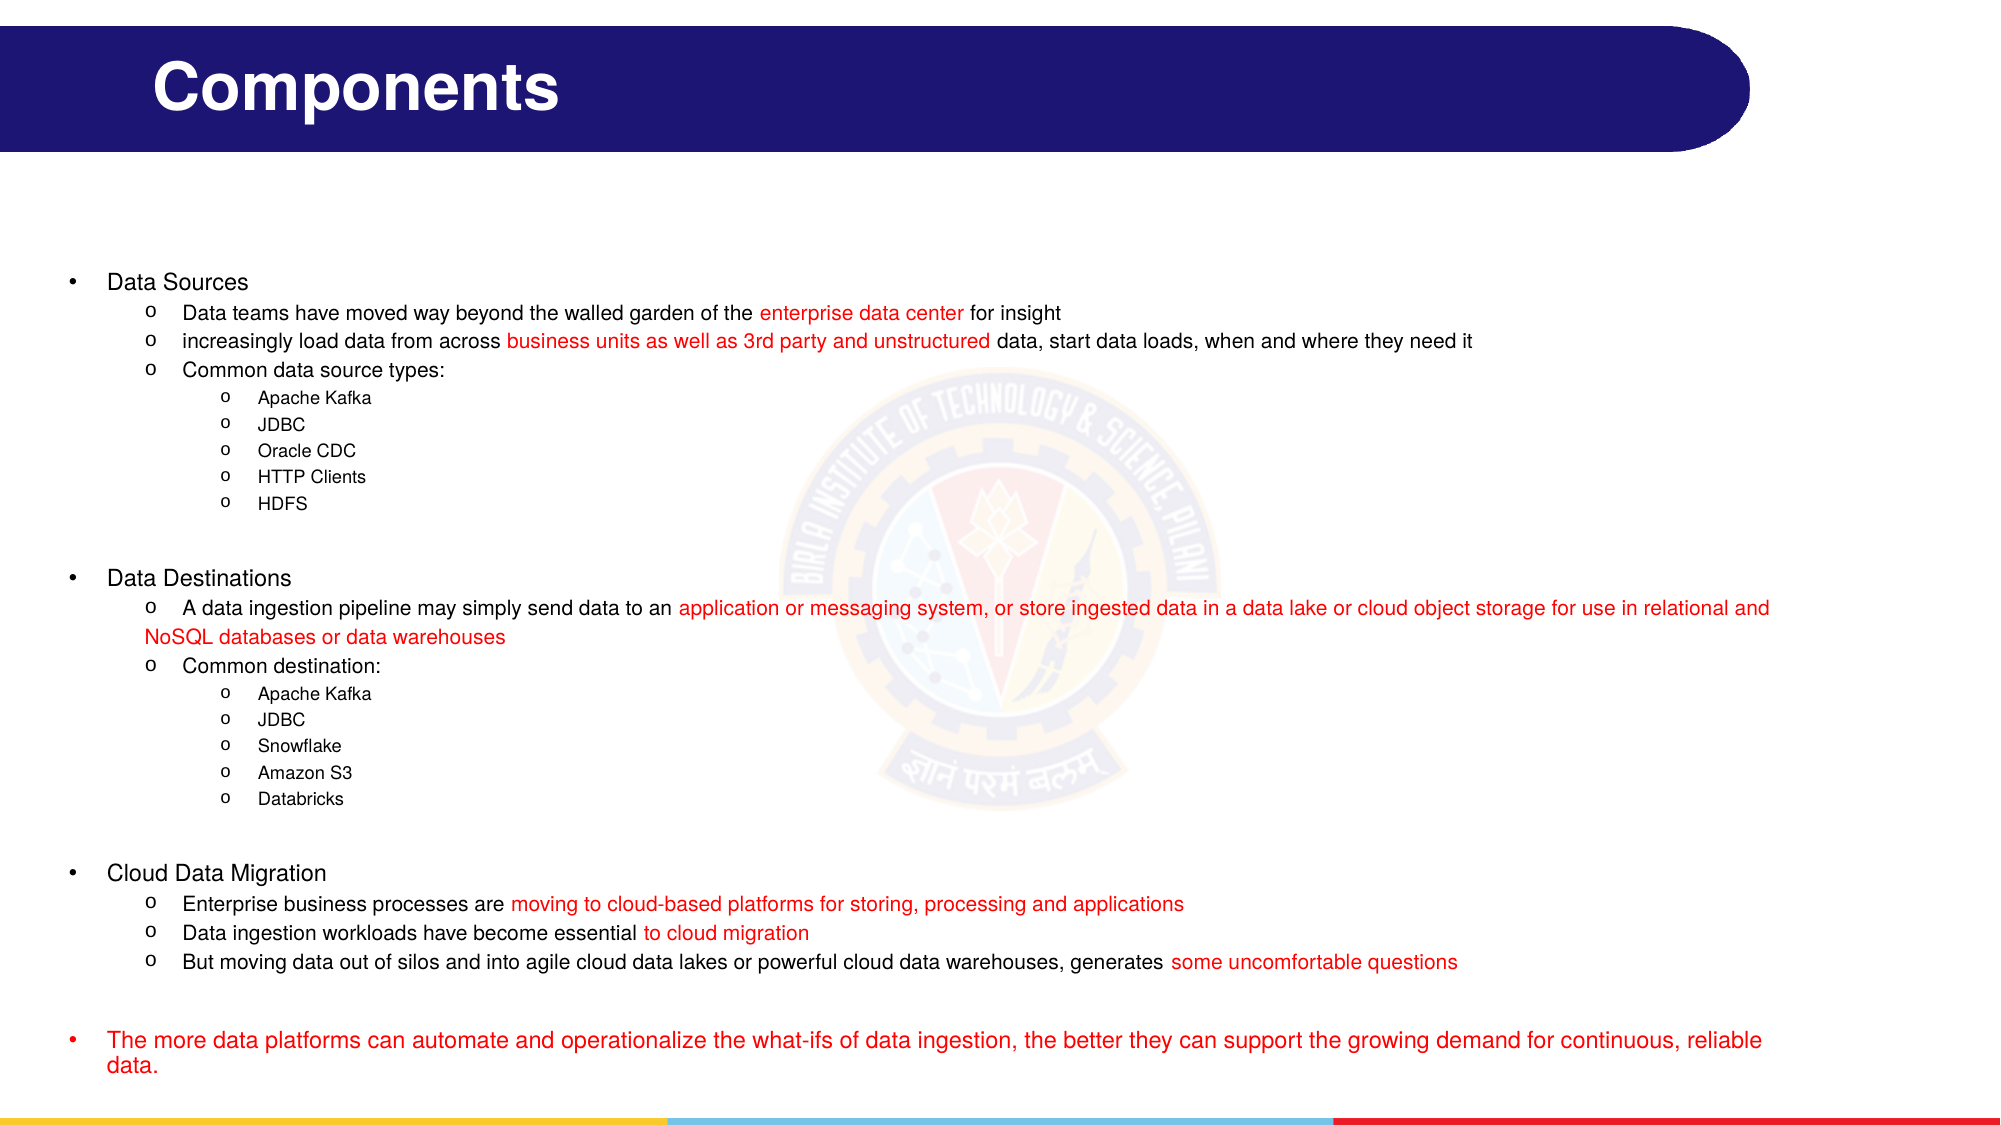

# Components

Data Sources
Data teams have moved way beyond the walled garden of the enterprise data center for insight
increasingly load data from across business units as well as 3rd party and unstructured data, start data loads, when and where they need it
Common data source types:
Apache Kafka
JDBC
Oracle CDC
HTTP Clients
HDFS

Data Destinations
A data ingestion pipeline may simply send data to an application or messaging system, or store ingested data in a data lake or cloud object storage for use in relational and
NoSQL databases or data warehouses
Common destination:
Apache Kafka
JDBC
Snowflake
Amazon S3
Databricks

Cloud Data Migration
Enterprise business processes are moving to cloud-based platforms for storing, processing and applications
Data ingestion workloads have become essential to cloud migration
But moving data out of silos and into agile cloud data lakes or powerful cloud data warehouses, generates some uncomfortable questions

The more data platforms can automate and operationalize the what-ifs of data ingestion, the better they can support the growing demand for continuous, reliable data.